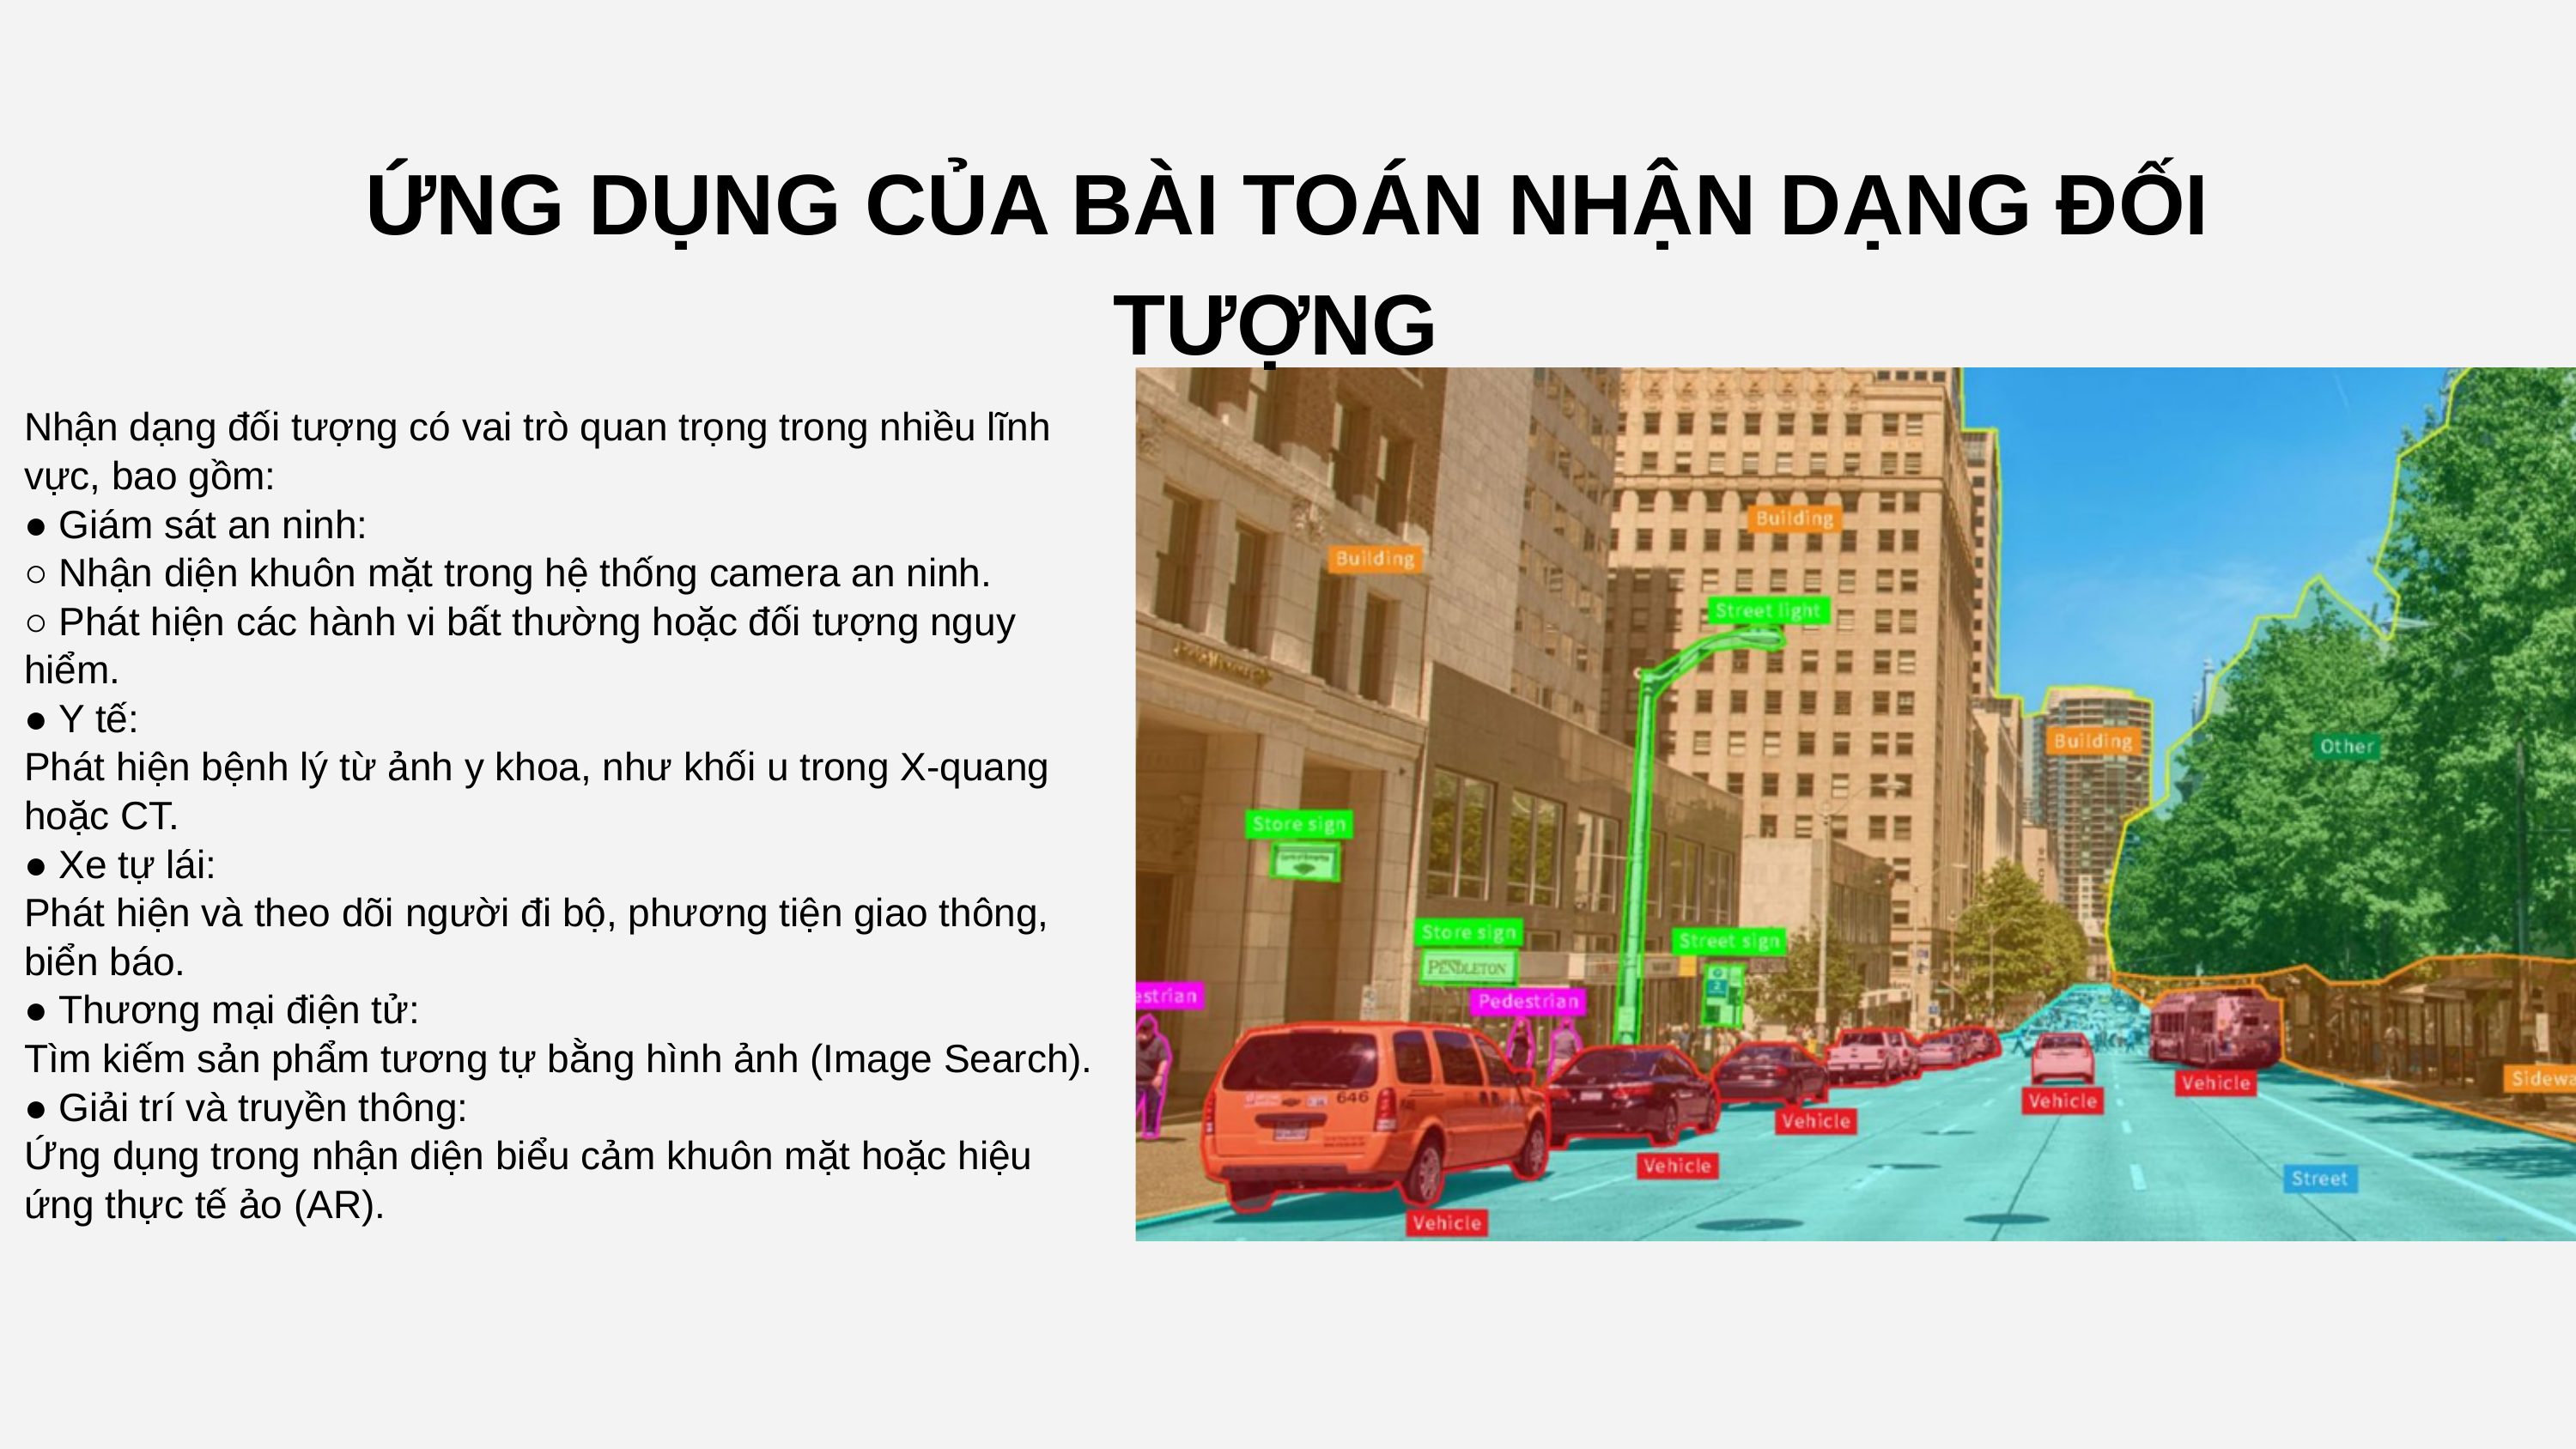

ỨNG DỤNG CỦA BÀI TOÁN NHẬN DẠNG ĐỐI TƯỢNG

Nhận dạng đối tượng có vai trò quan trọng trong nhiều lĩnh vực, bao gồm:
● Giám sát an ninh:
○ Nhận diện khuôn mặt trong hệ thống camera an ninh.
○ Phát hiện các hành vi bất thường hoặc đối tượng nguy hiểm.
● Y tế:
Phát hiện bệnh lý từ ảnh y khoa, như khối u trong X-quang hoặc CT.
● Xe tự lái:
Phát hiện và theo dõi người đi bộ, phương tiện giao thông, biển báo.
● Thương mại điện tử:
Tìm kiếm sản phẩm tương tự bằng hình ảnh (Image Search).
● Giải trí và truyền thông:
Ứng dụng trong nhận diện biểu cảm khuôn mặt hoặc hiệu ứng thực tế ảo (AR).